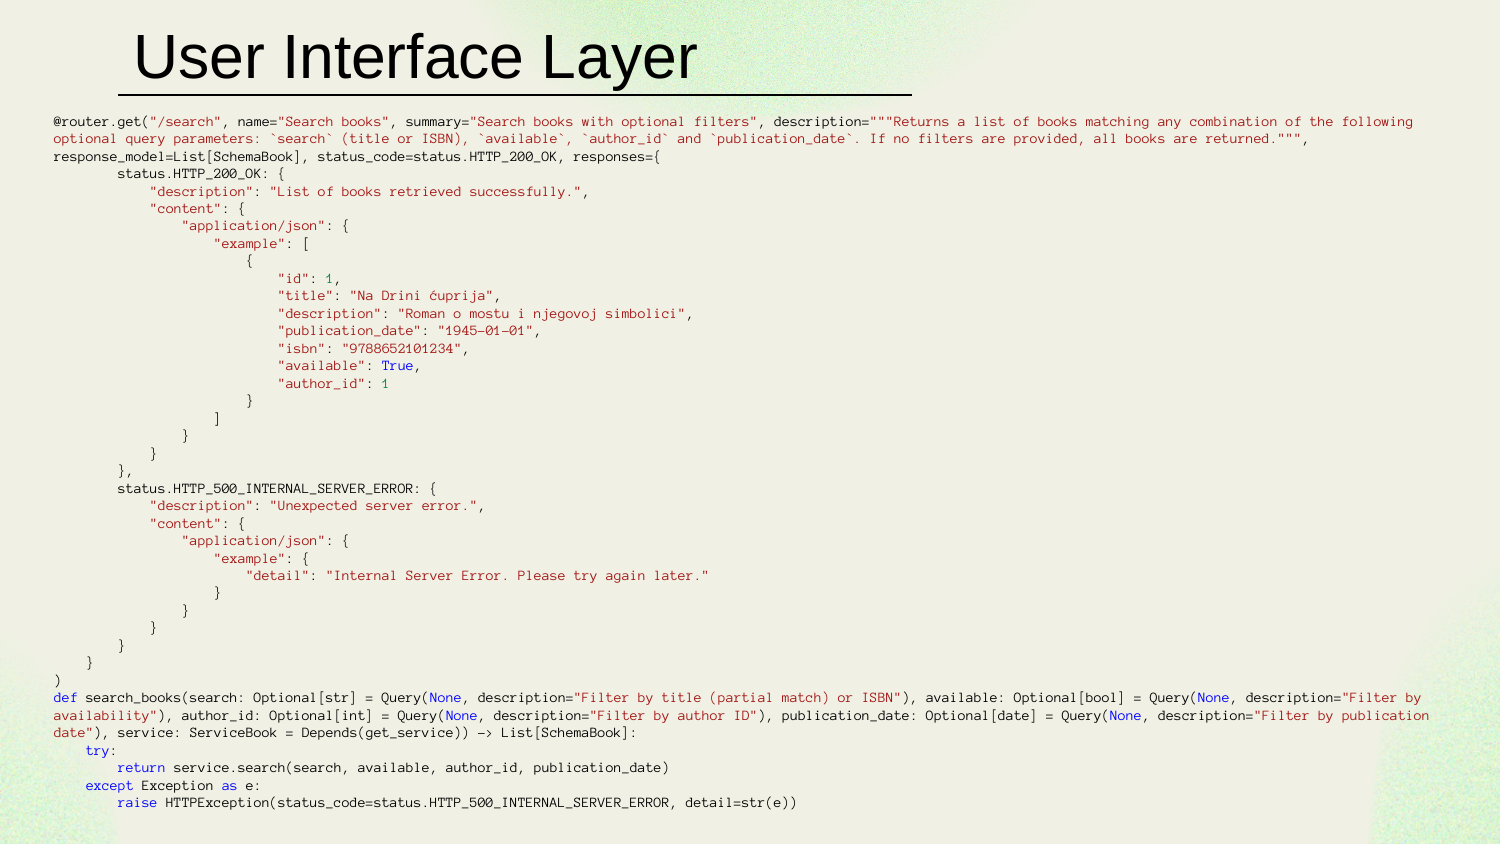

# User Interface Layer
@router.get("/search", name="Search books", summary="Search books with optional filters", description="""Returns a list of books matching any combination of the following optional query parameters: `search` (title or ISBN), `available`, `author_id` and `publication_date`. If no filters are provided, all books are returned.""", response_model=List[SchemaBook], status_code=status.HTTP_200_OK, responses={
        status.HTTP_200_OK: {
            "description": "List of books retrieved successfully.",
            "content": {
                "application/json": {
                    "example": [
                        {
                            "id": 1,
                            "title": "Na Drini ćuprija",
                            "description": "Roman o mostu i njegovoj simbolici",
                            "publication_date": "1945-01-01",
                            "isbn": "9788652101234",
                            "available": True,
                            "author_id": 1
                        }
                    ]
                }
            }
        },
        status.HTTP_500_INTERNAL_SERVER_ERROR: {
            "description": "Unexpected server error.",
            "content": {
                "application/json": {
                    "example": {
                        "detail": "Internal Server Error. Please try again later."
                    }
                }
            }
        }
    }
)
def search_books(search: Optional[str] = Query(None, description="Filter by title (partial match) or ISBN"), available: Optional[bool] = Query(None, description="Filter by availability"), author_id: Optional[int] = Query(None, description="Filter by author ID"), publication_date: Optional[date] = Query(None, description="Filter by publication date"), service: ServiceBook = Depends(get_service)) -> List[SchemaBook]:
    try:
        return service.search(search, available, author_id, publication_date)
    except Exception as e:
        raise HTTPException(status_code=status.HTTP_500_INTERNAL_SERVER_ERROR, detail=str(e))